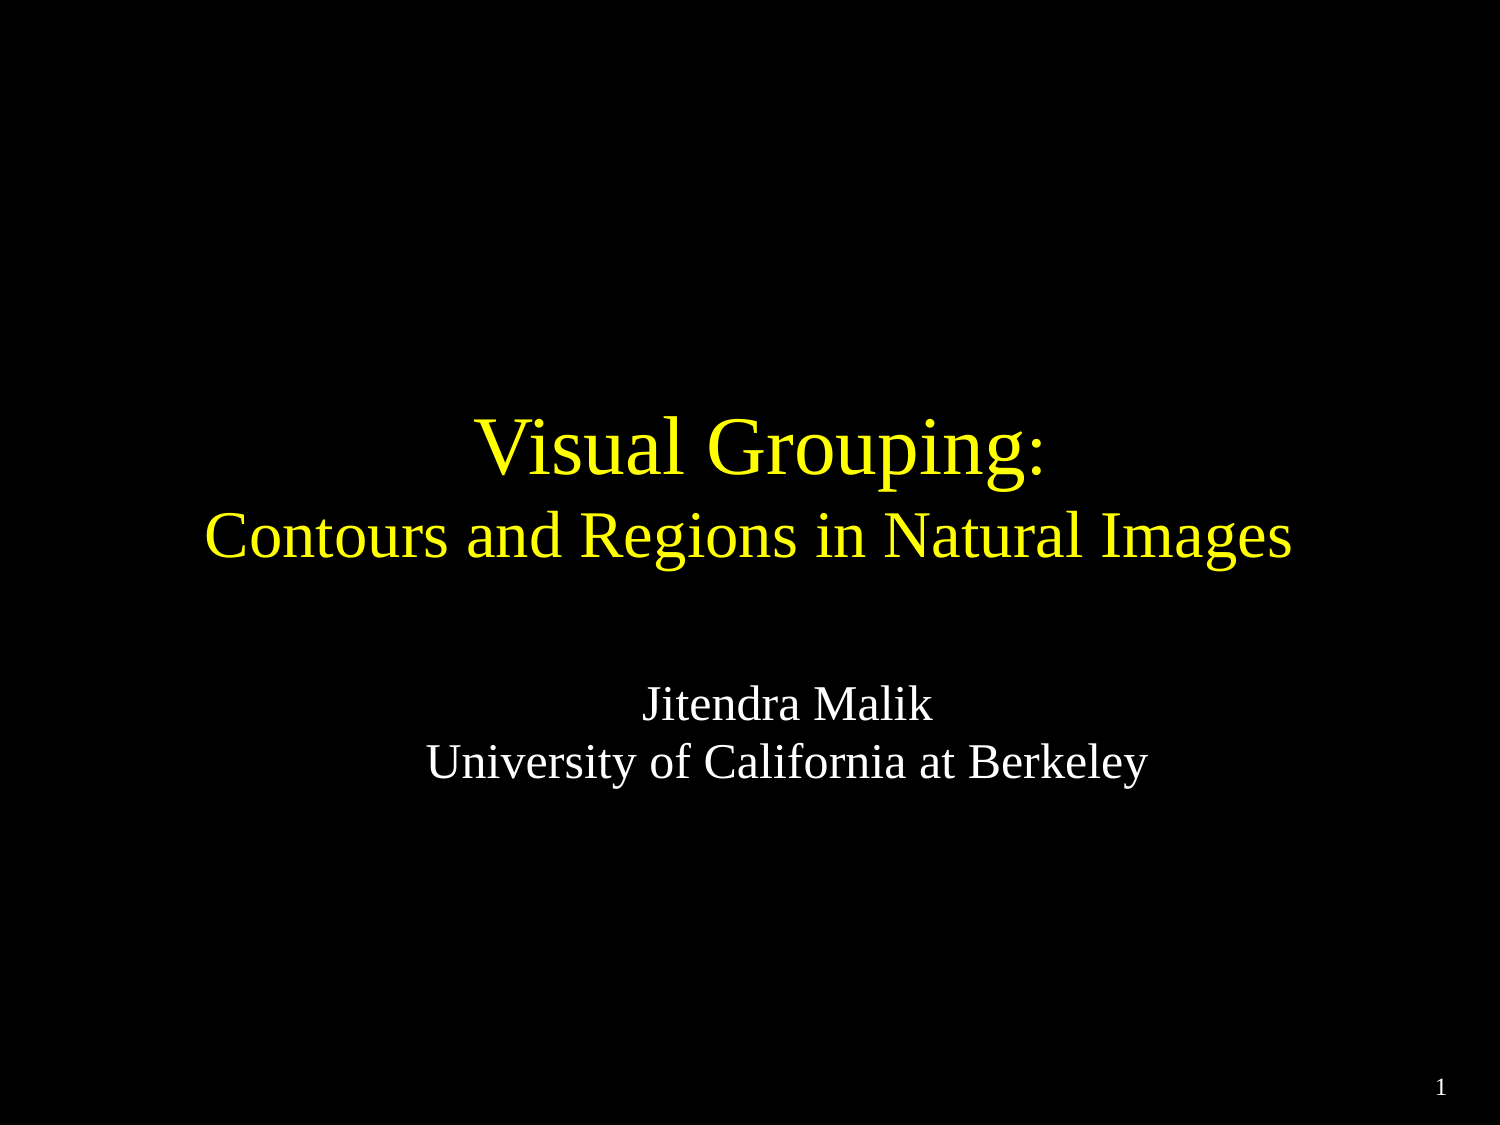

# Visual Grouping: Contours and Regions in Natural Images
Jitendra Malik
University of California at Berkeley

1